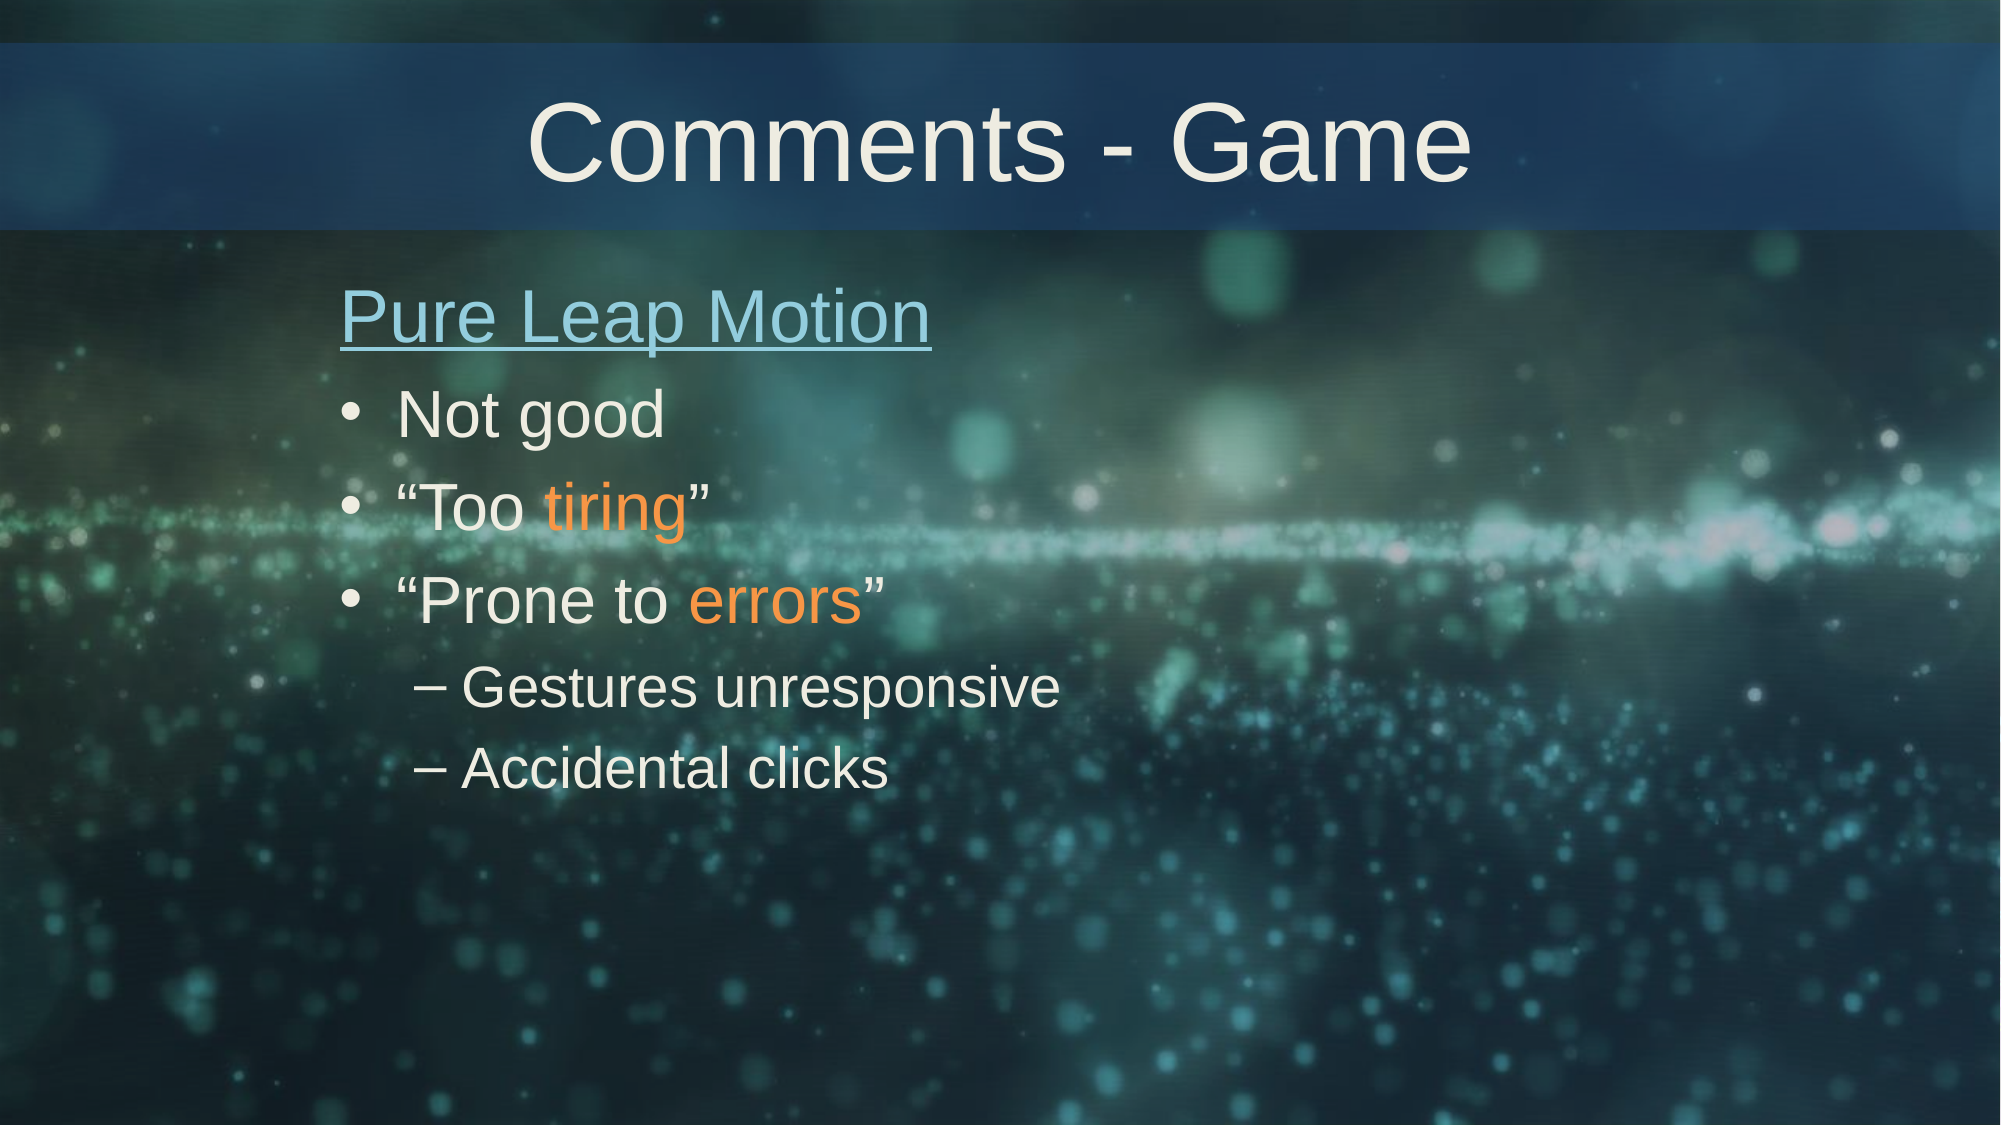

# Comments - Game
Pure Leap Motion
Not good
“Too tiring”
“Prone to errors”
Gestures unresponsive
Accidental clicks